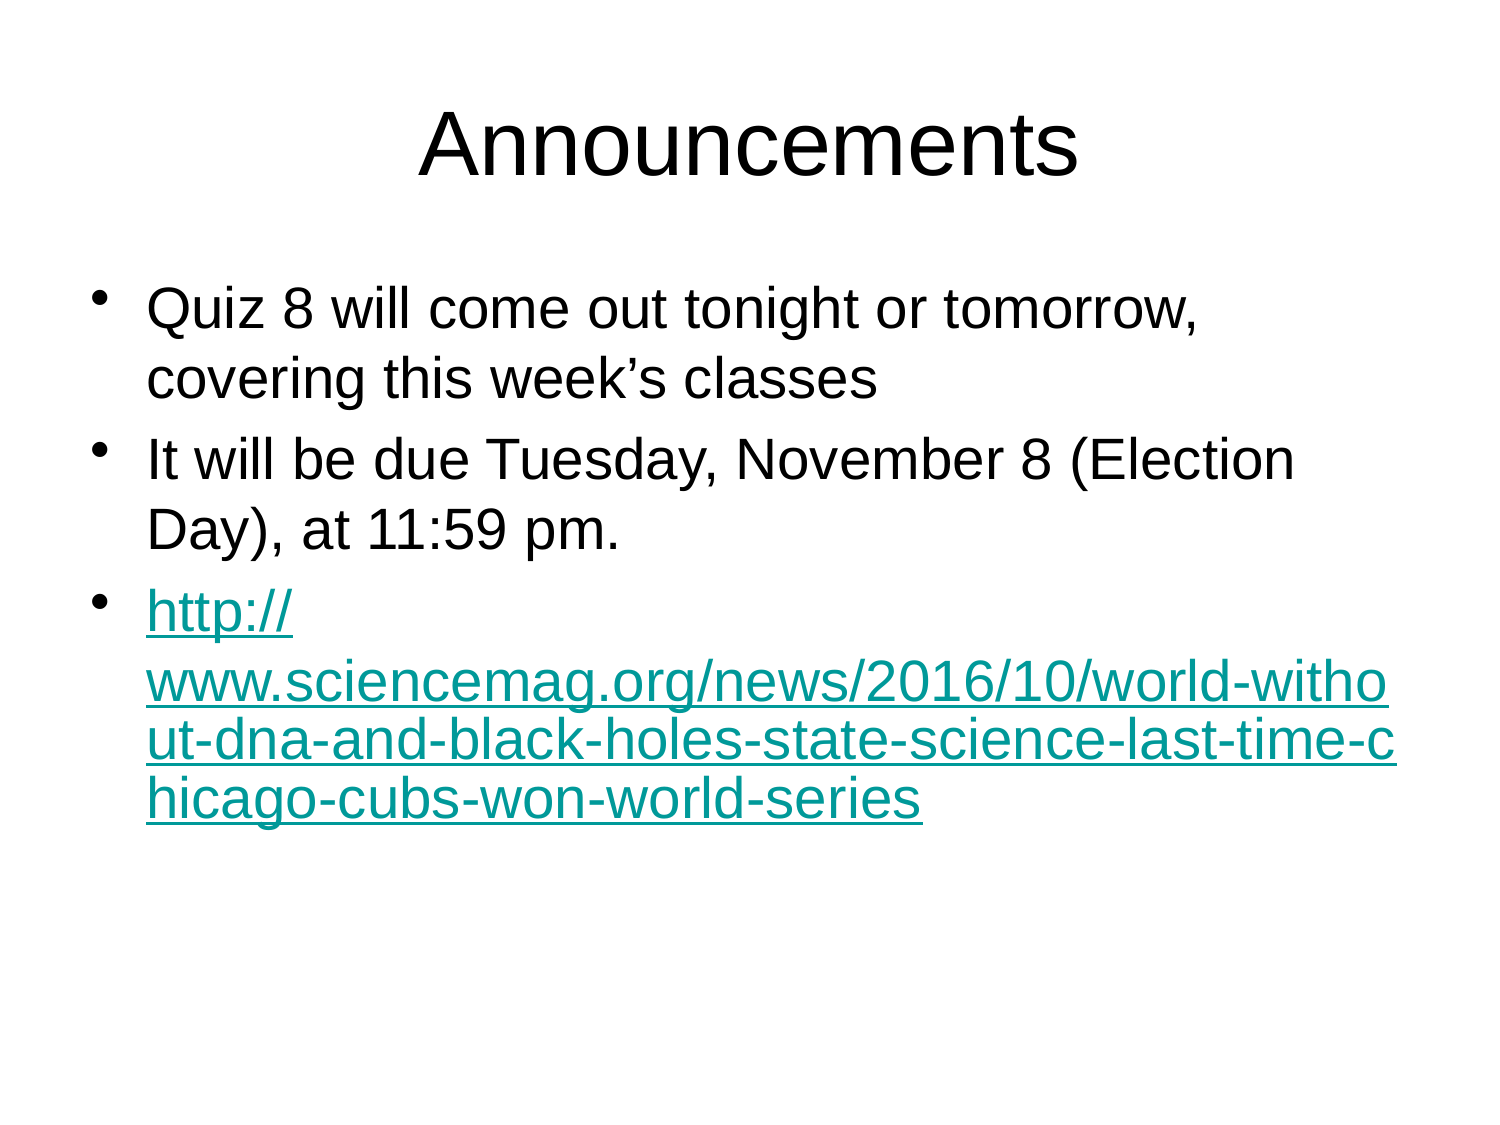

# Announcements
Quiz 8 will come out tonight or tomorrow, covering this week’s classes
It will be due Tuesday, November 8 (Election Day), at 11:59 pm.
http://www.sciencemag.org/news/2016/10/world-without-dna-and-black-holes-state-science-last-time-chicago-cubs-won-world-series